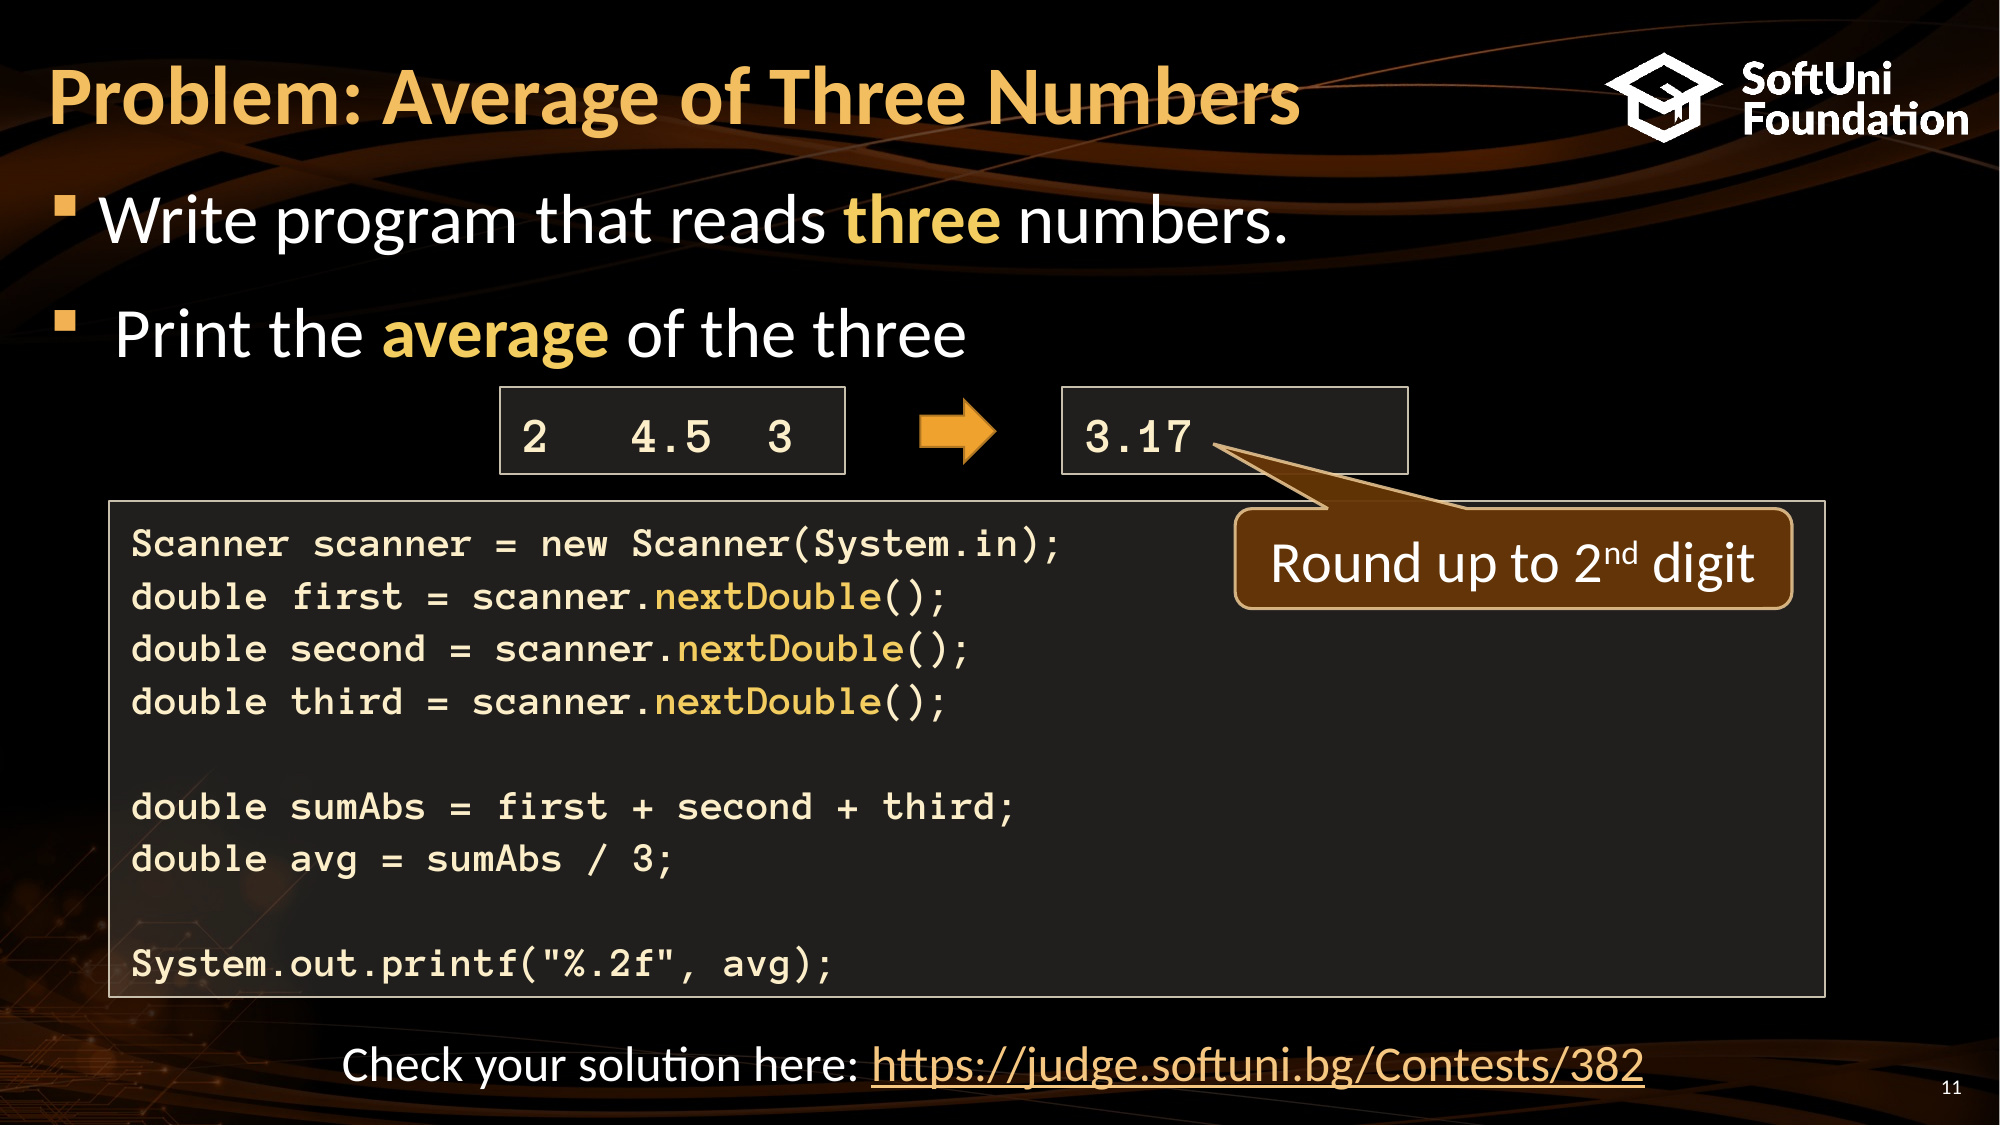

# Problem: Average of Three Numbers
Write program that reads three numbers.
 Print the average of the three

3.17
2   4.5  3

Scanner scanner = new Scanner(System.in);
double first = scanner.nextDouble();
double second = scanner.nextDouble();
double third = scanner.nextDouble();
double sumAbs = first + second + third;
double avg = sumAbs / 3;
System.out.printf("%.2f", avg);
Round up to 2nd digit
Check your solution here: https://judge.softuni.bg/Contests/382
11